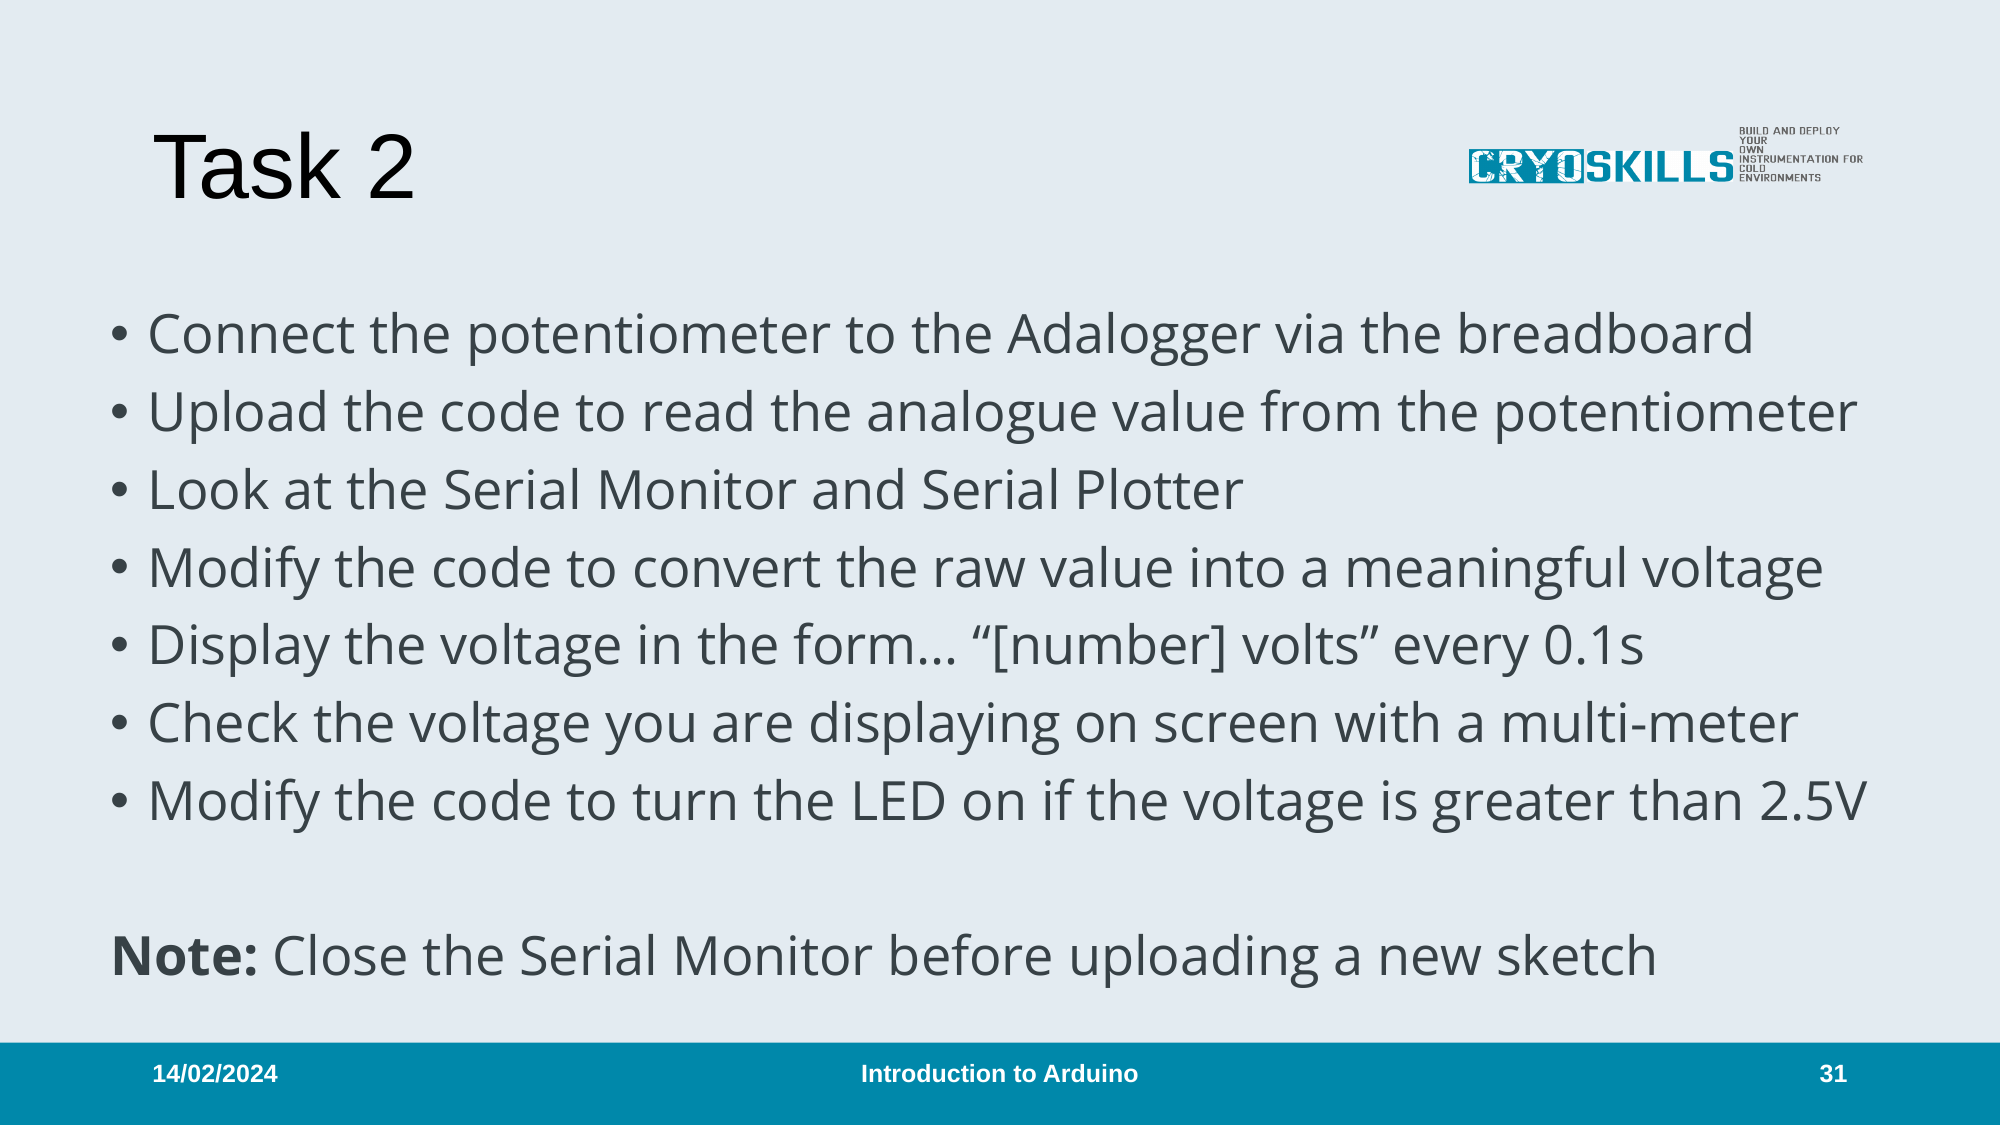

# Task 2
Connect the potentiometer to the Adalogger via the breadboard
Upload the code to read the analogue value from the potentiometer
Look at the Serial Monitor and Serial Plotter
Modify the code to convert the raw value into a meaningful voltage
Display the voltage in the form… “[number] volts” every 0.1s
Check the voltage you are displaying on screen with a multi-meter
Modify the code to turn the LED on if the voltage is greater than 2.5V

Note: Close the Serial Monitor before uploading a new sketch
14/02/2024
Introduction to Arduino
31